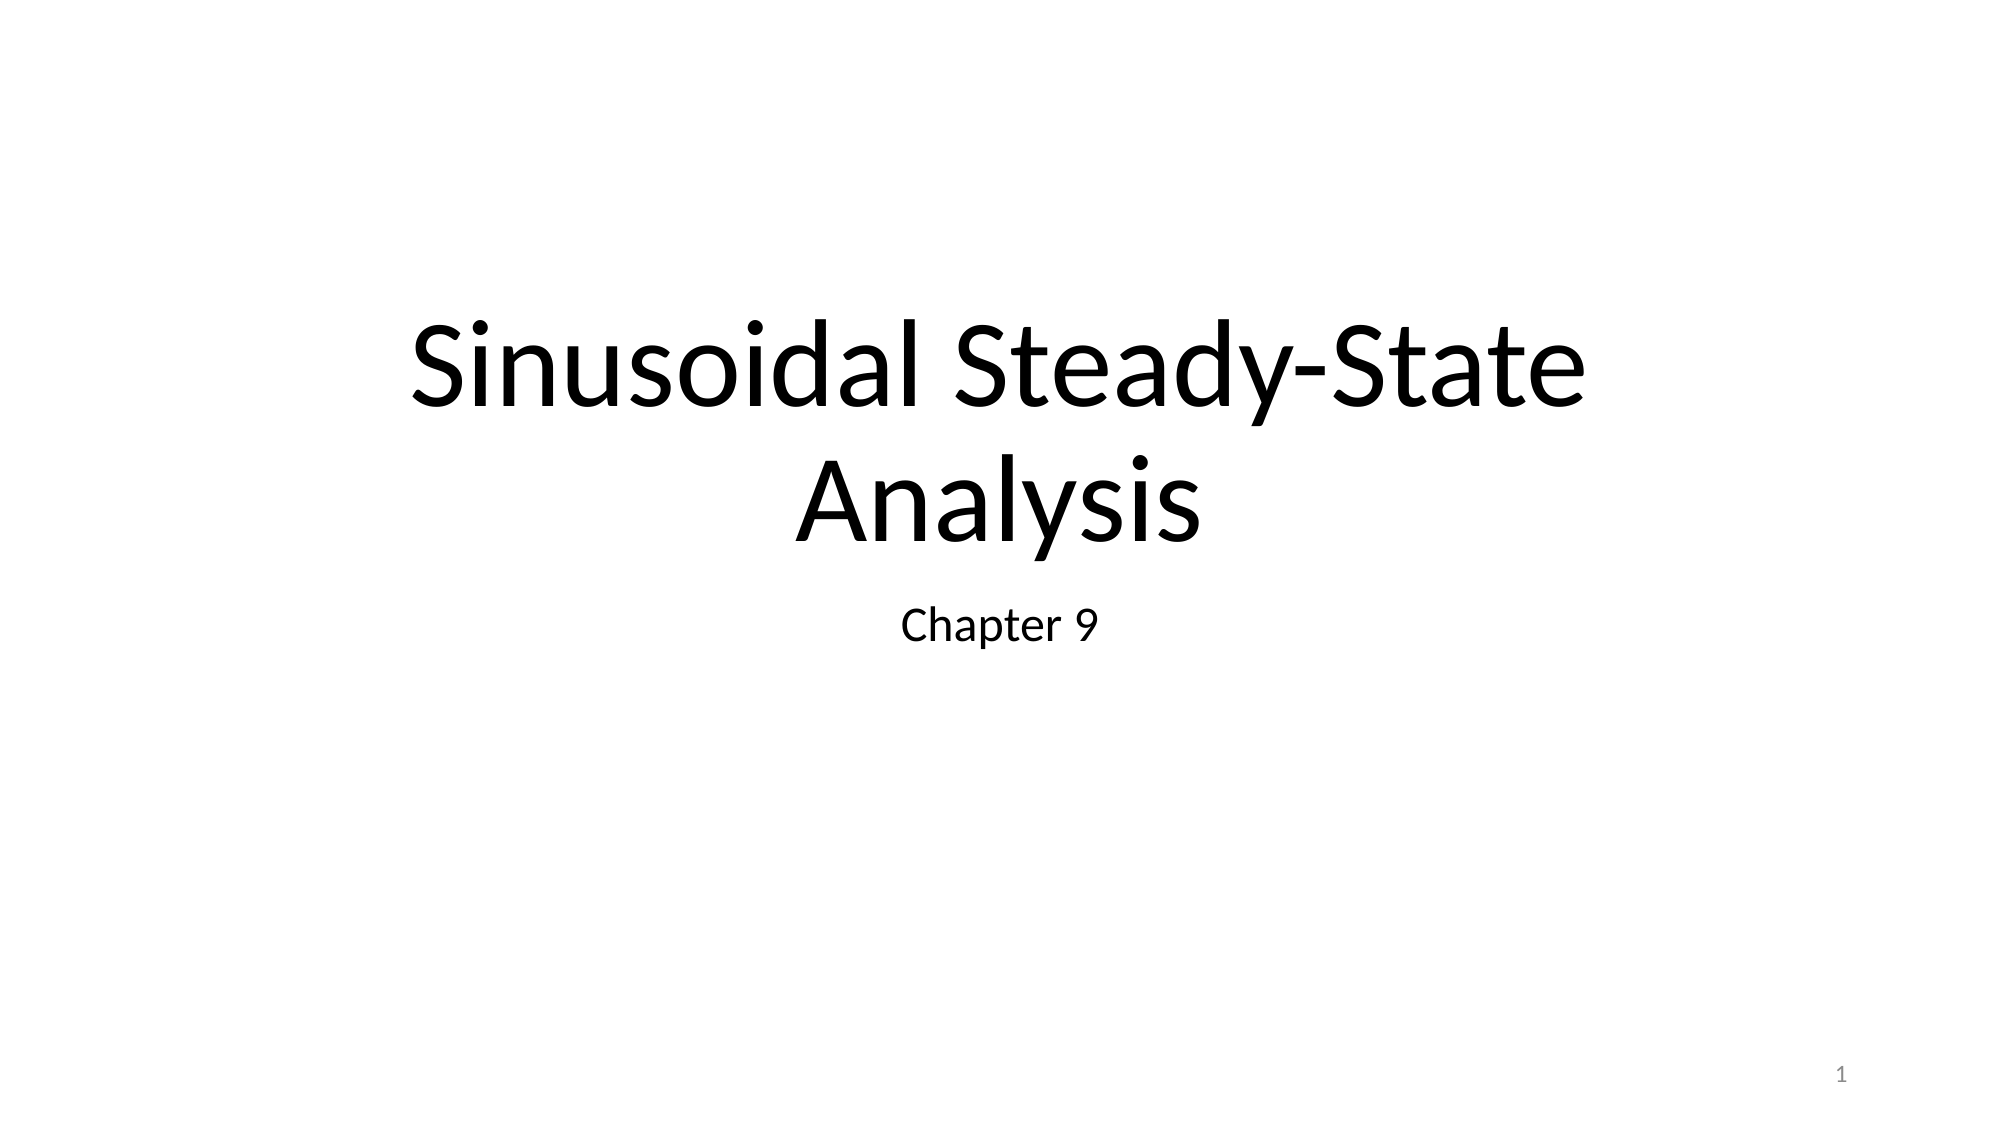

# Sinusoidal Steady-State Analysis
Chapter 9
1